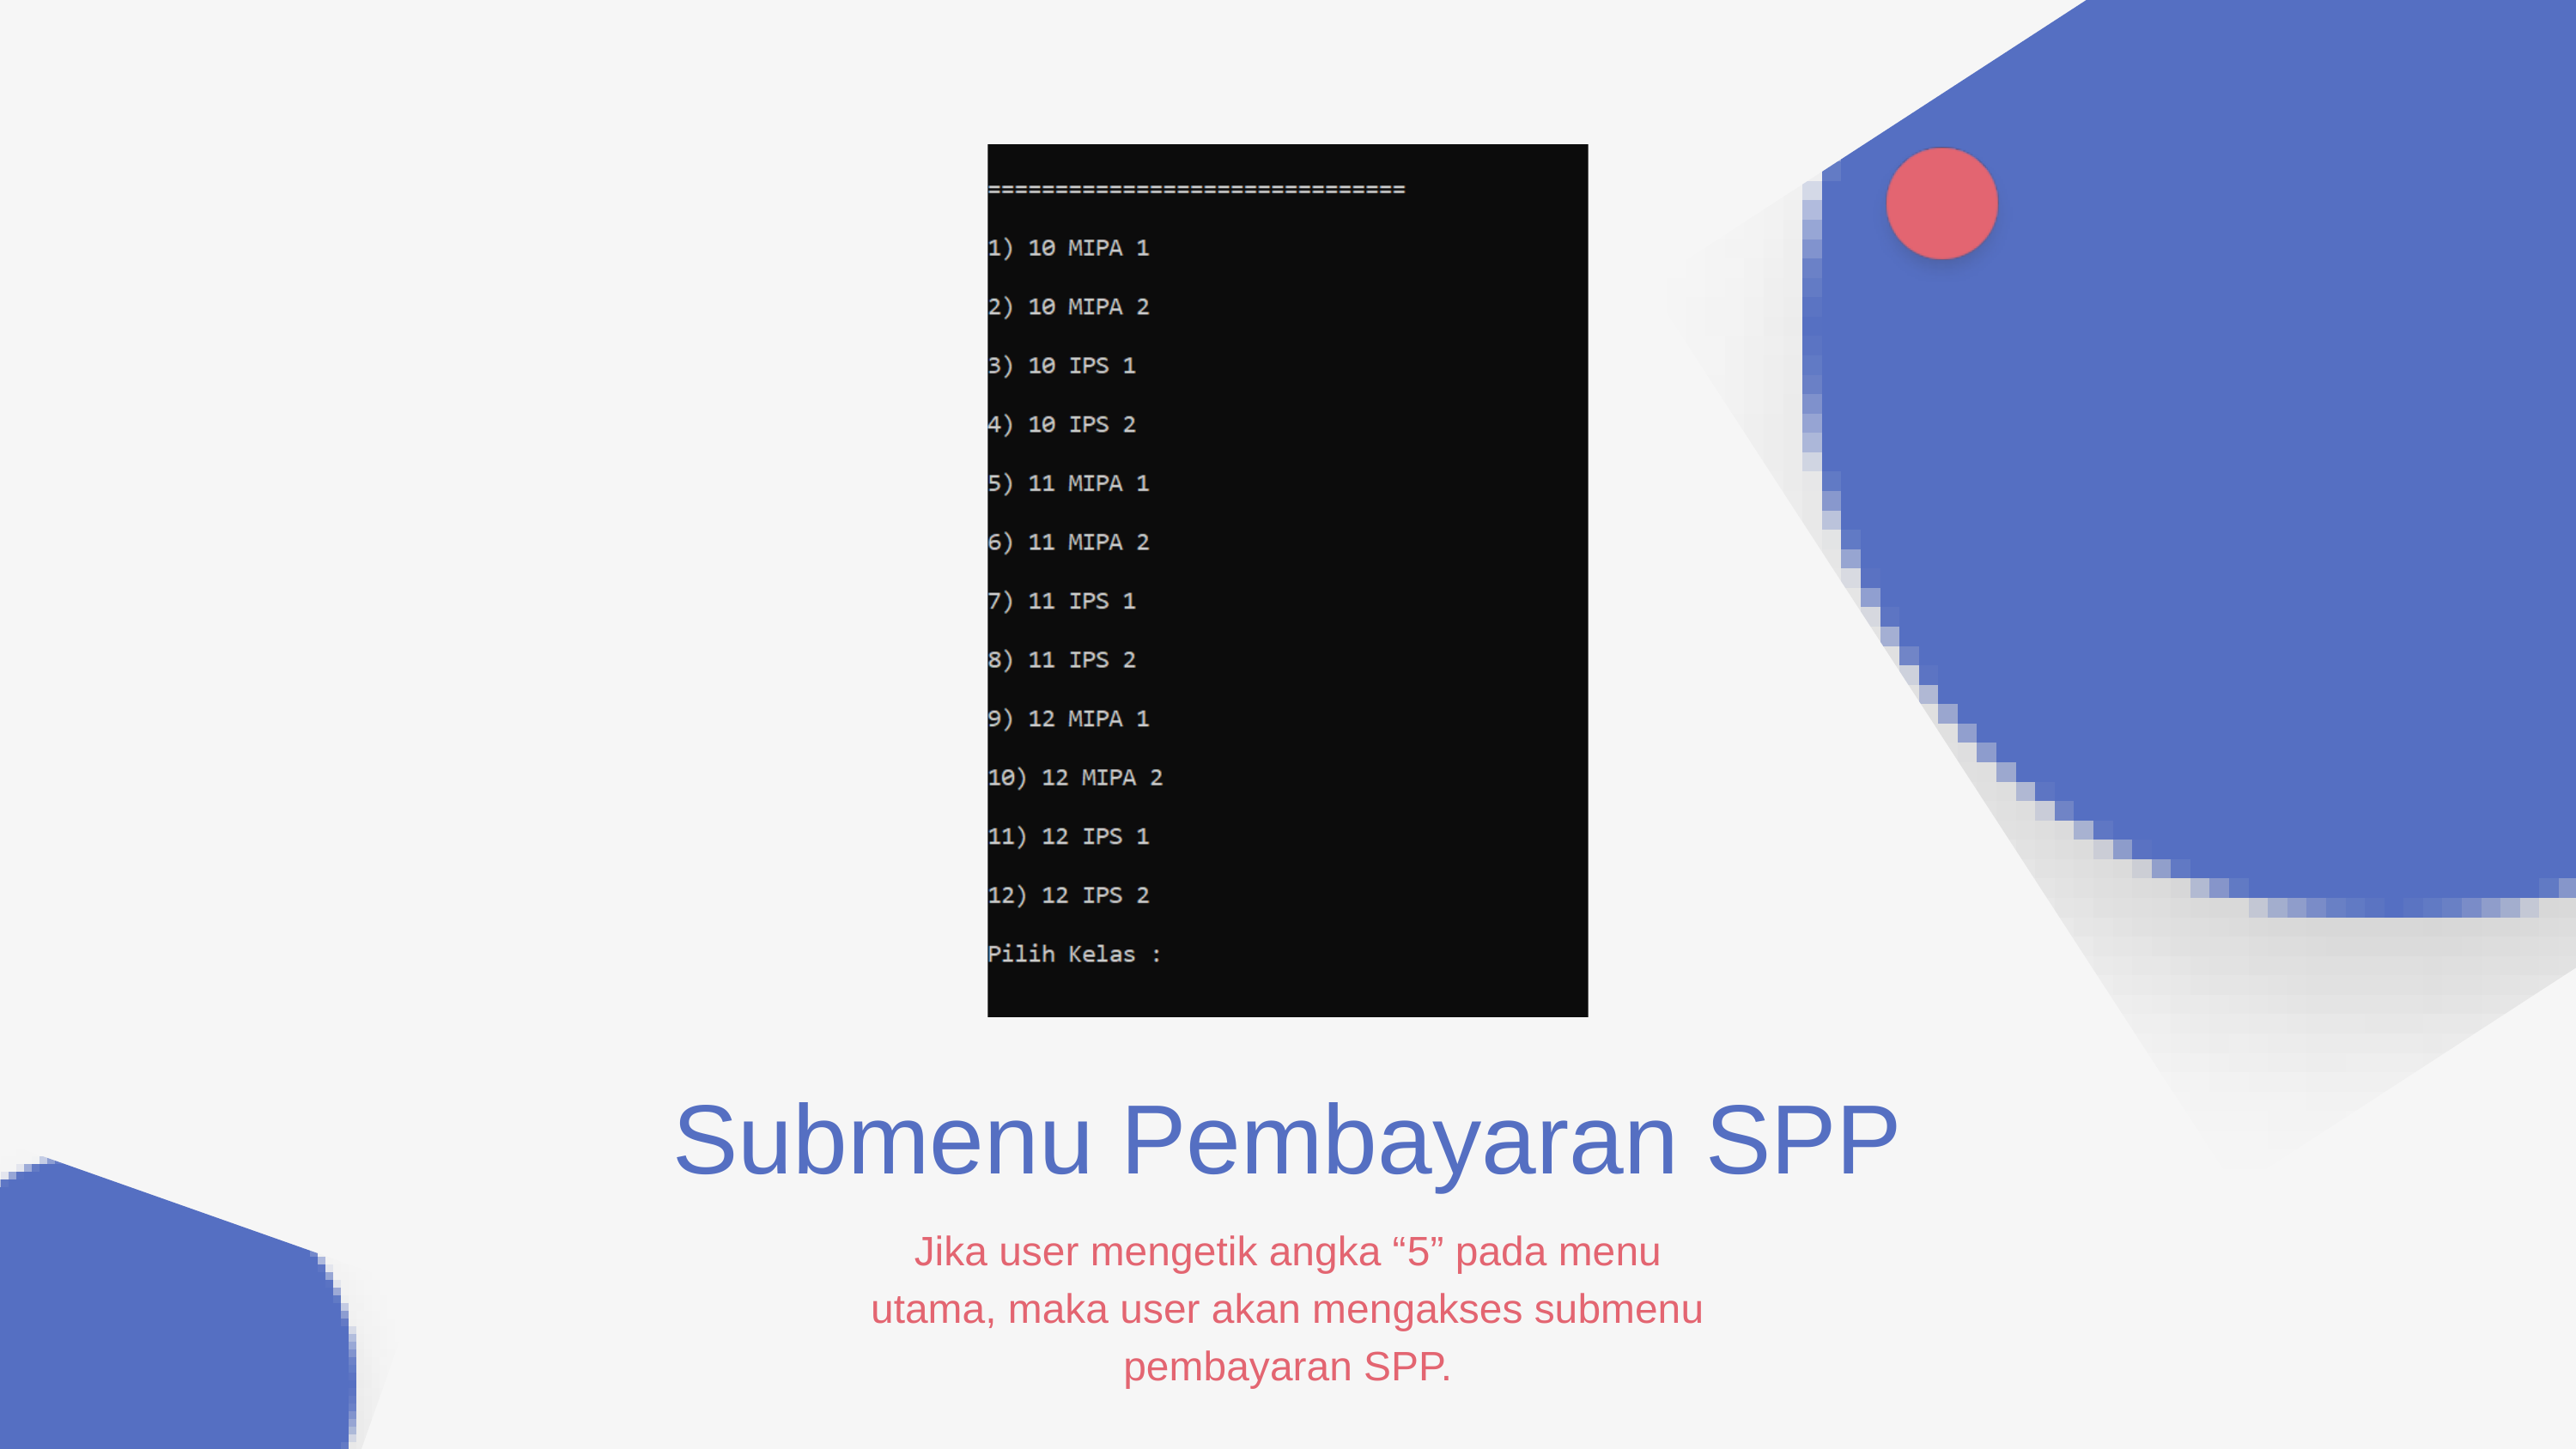

Submenu Pembayaran SPP

Jika user mengetik angka “5” pada menu utama, maka user akan mengakses submenu pembayaran SPP.